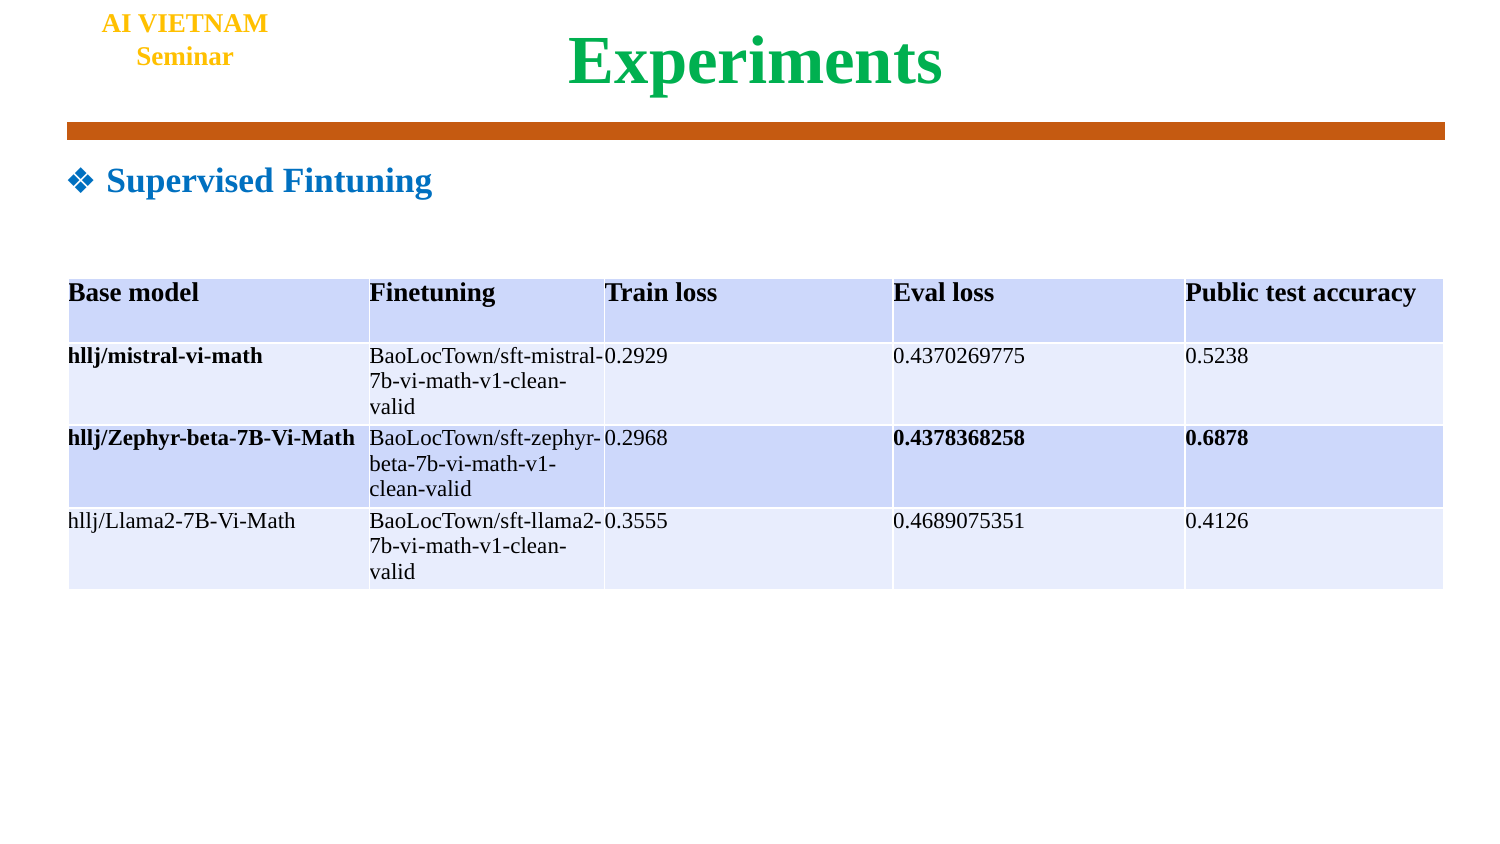

AI VIETNAM
Seminar
# Experiments

Supervised Fintuning
| Base model | Finetuning | Train loss | Eval loss | Public test accuracy |
| --- | --- | --- | --- | --- |
| hllj/mistral-vi-math | BaoLocTown/sft-mistral-7b-vi-math-v1-clean-valid | 0.2929 | 0.4370269775 | 0.5238 |
| hllj/Zephyr-beta-7B-Vi-Math | BaoLocTown/sft-zephyr-beta-7b-vi-math-v1-clean-valid | 0.2968 | 0.4378368258 | 0.6878 |
| hllj/Llama2-7B-Vi-Math | BaoLocTown/sft-llama2-7b-vi-math-v1-clean-valid | 0.3555 | 0.4689075351 | 0.4126 |
26